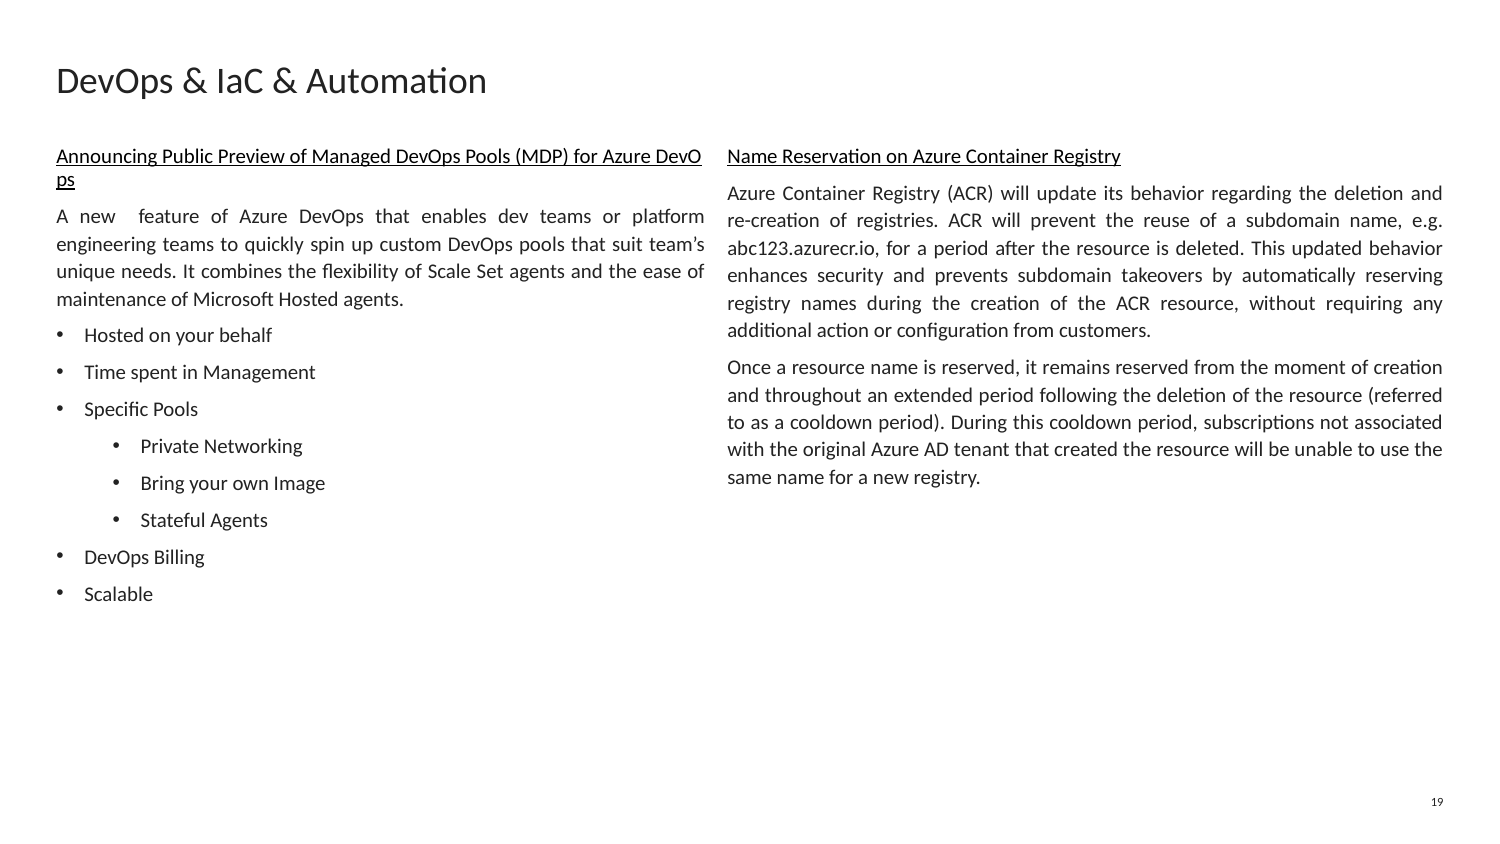

# DevOps & IaC & Automation
Announcing Public Preview of Managed DevOps Pools (MDP) for Azure DevOps
A new  feature of Azure DevOps that enables dev teams or platform engineering teams to quickly spin up custom DevOps pools that suit team’s unique needs. It combines the flexibility of Scale Set agents and the ease of maintenance of Microsoft Hosted agents.
Hosted on your behalf
Time spent in Management
Specific Pools
Private Networking
Bring your own Image
Stateful Agents
DevOps Billing
Scalable

Name Reservation on Azure Container Registry
Azure Container Registry (ACR) will update its behavior regarding the deletion and re-creation of registries. ACR will prevent the reuse of a subdomain name, e.g. abc123.azurecr.io, for a period after the resource is deleted. This updated behavior enhances security and prevents subdomain takeovers by automatically reserving registry names during the creation of the ACR resource, without requiring any additional action or configuration from customers.
Once a resource name is reserved, it remains reserved from the moment of creation and throughout an extended period following the deletion of the resource (referred to as a cooldown period). During this cooldown period, subscriptions not associated with the original Azure AD tenant that created the resource will be unable to use the same name for a new registry.